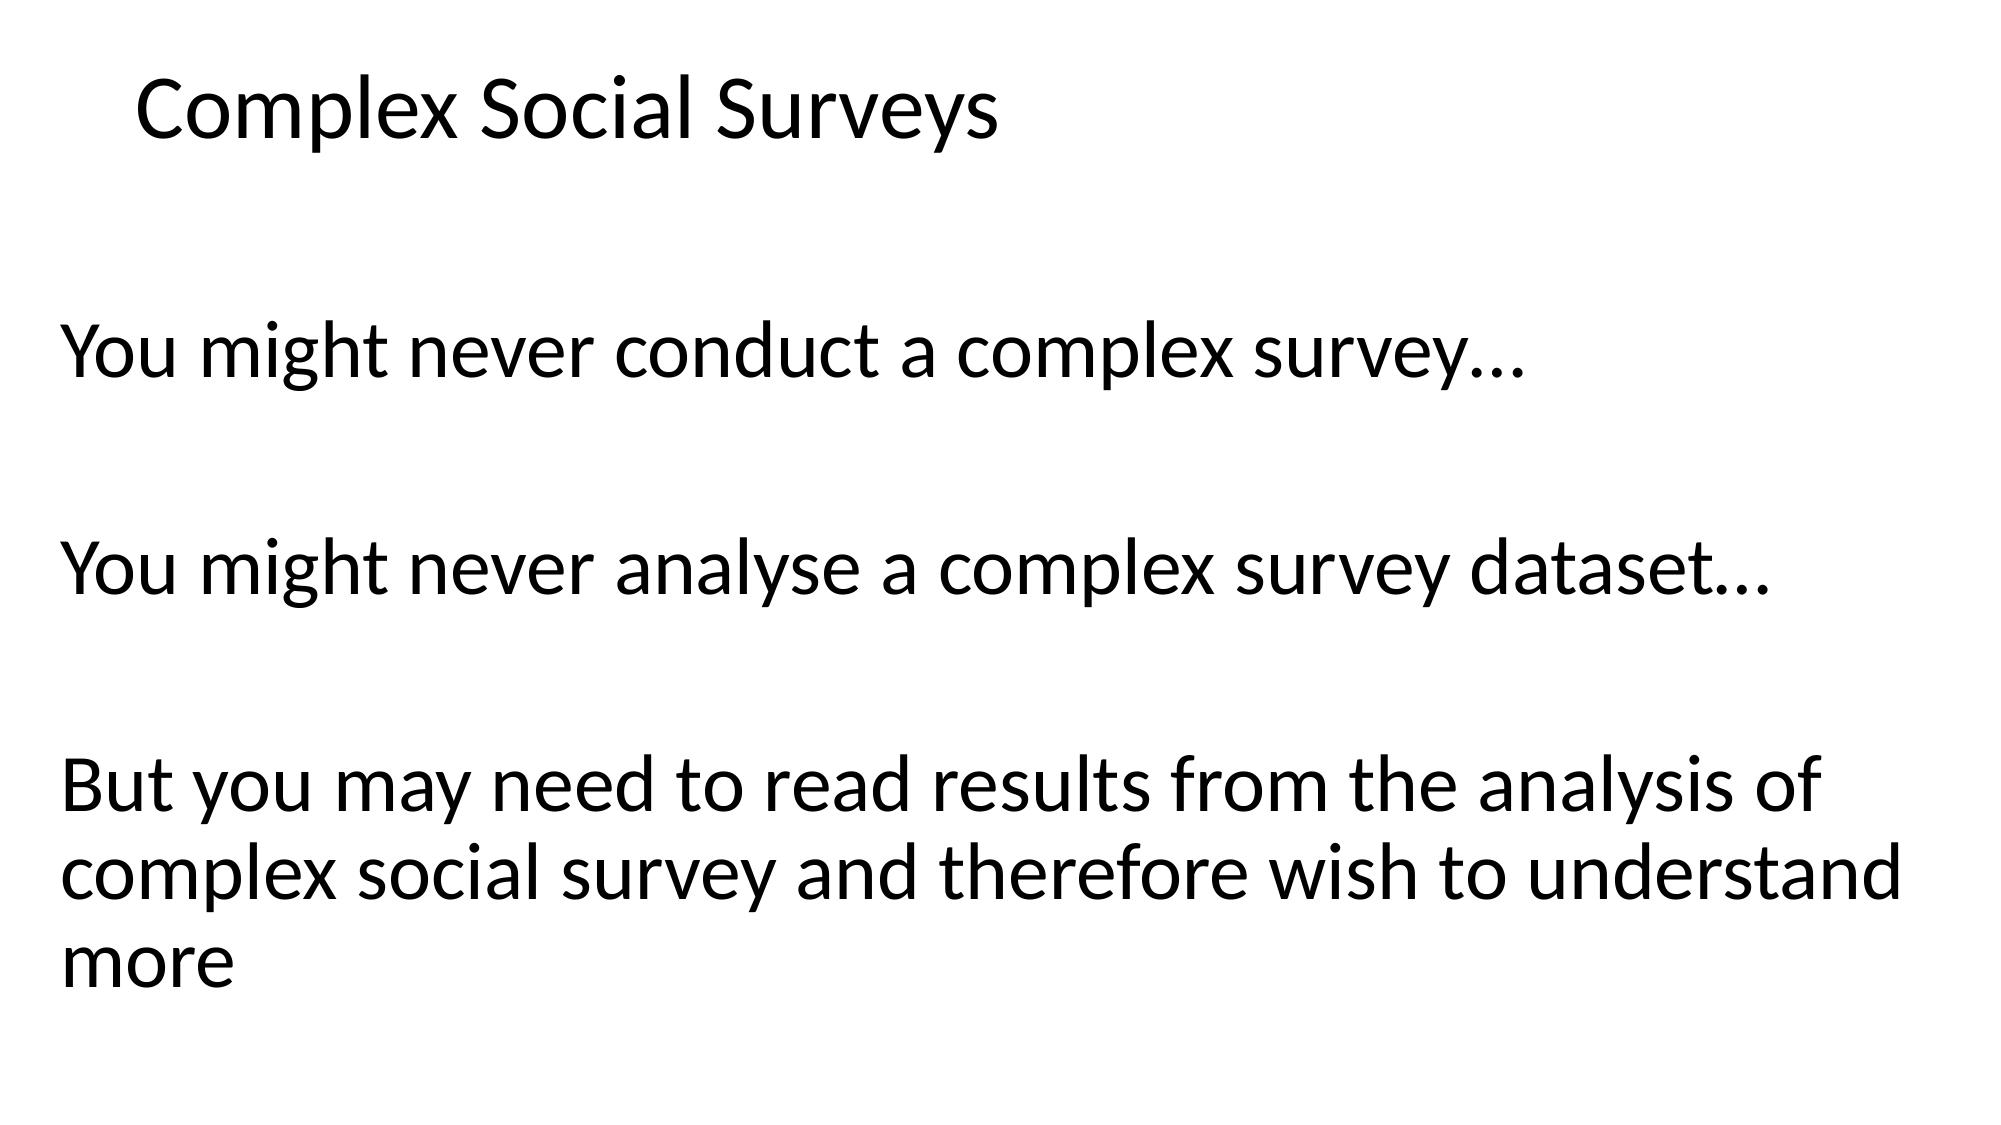

# Complex Social Surveys
You might never conduct a complex survey…

You might never analyse a complex survey dataset…

But you may need to read results from the analysis of complex social survey and therefore wish to understand more